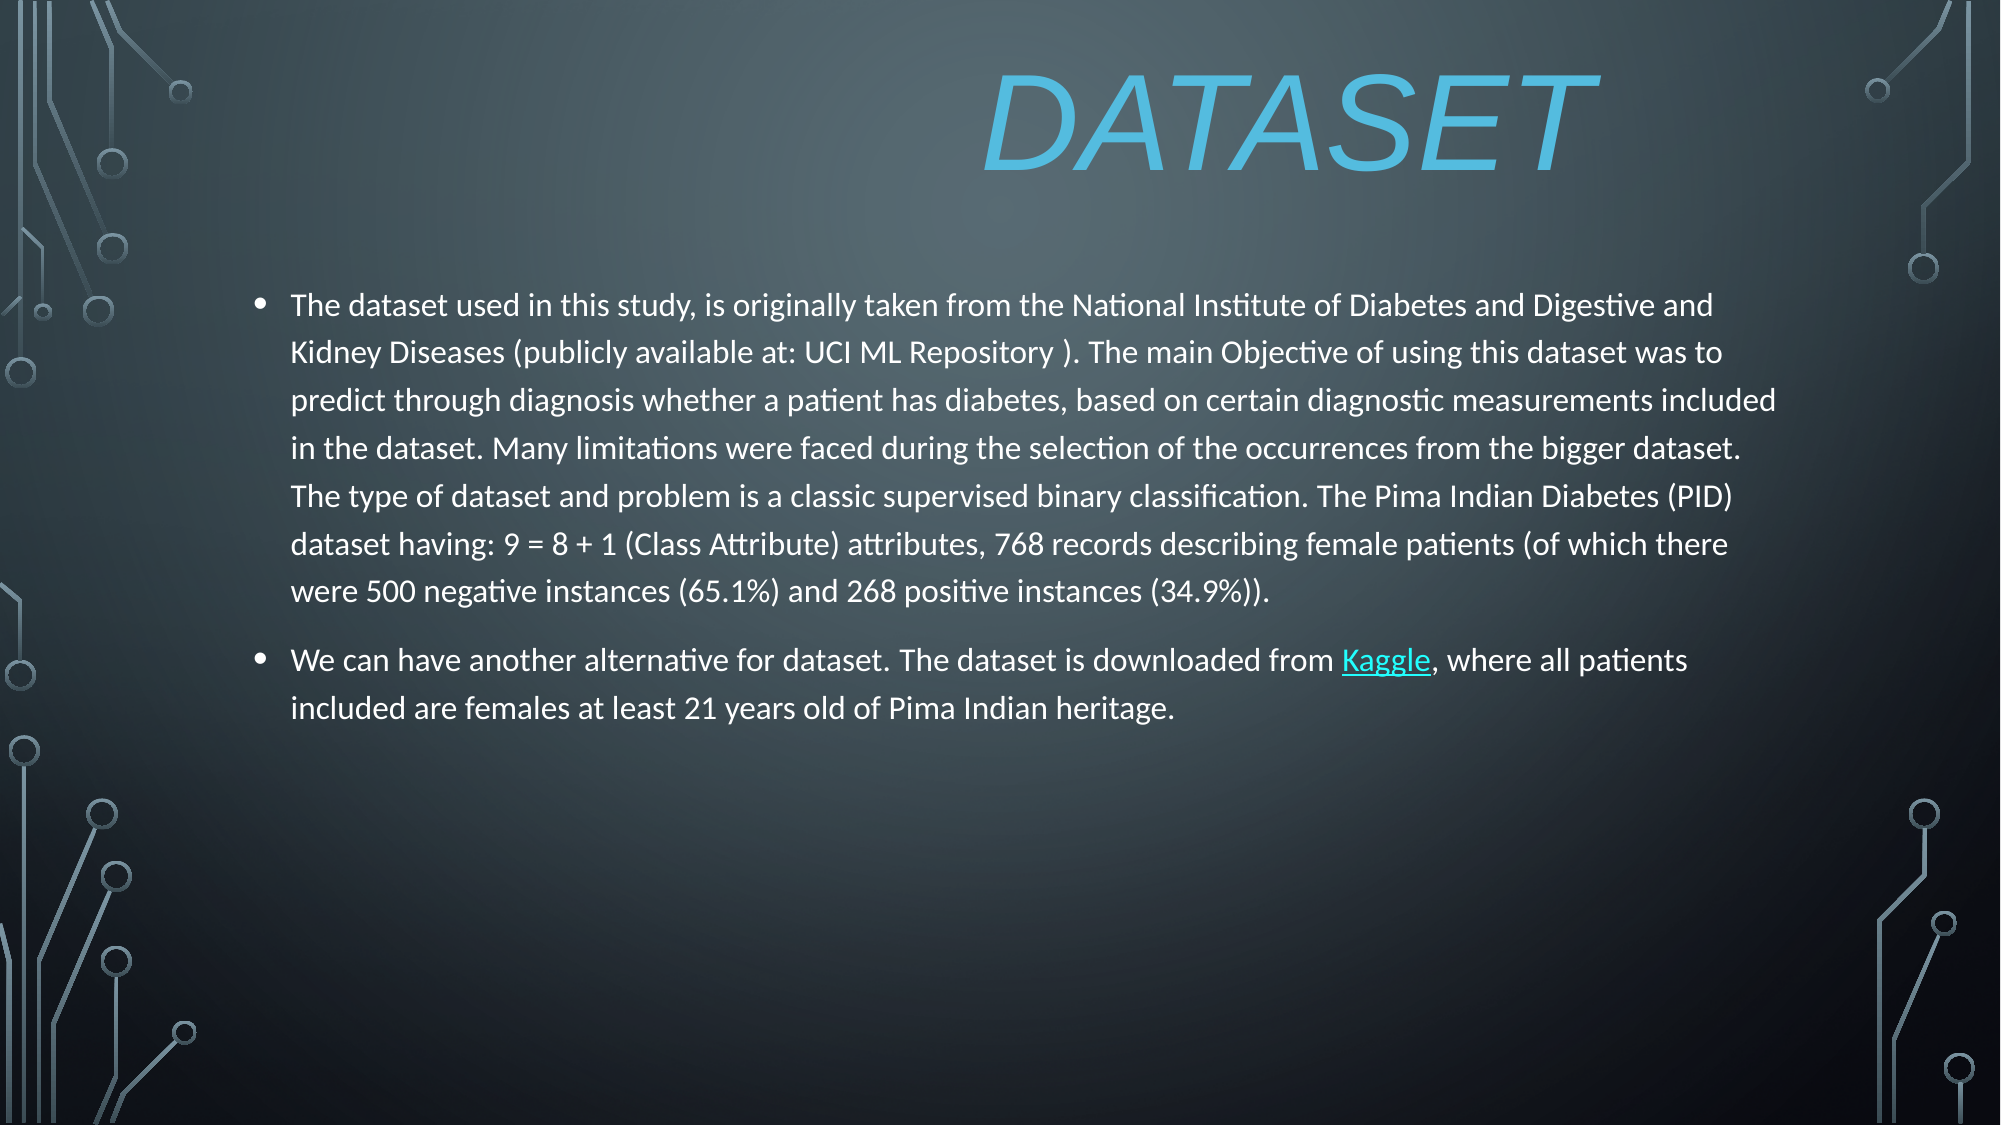

# DATASET

The dataset used in this study, is originally taken from the National Institute of Diabetes and Digestive and Kidney Diseases (publicly available at: UCI ML Repository ). The main Objective of using this dataset was to predict through diagnosis whether a patient has diabetes, based on certain diagnostic measurements included in the dataset. Many limitations were faced during the selection of the occurrences from the bigger dataset. The type of dataset and problem is a classic supervised binary classification. The Pima Indian Diabetes (PID) dataset having: 9 = 8 + 1 (Class Attribute) attributes, 768 records describing female patients (of which there were 500 negative instances (65.1%) and 268 positive instances (34.9%)).
We can have another alternative for dataset. The dataset is downloaded from Kaggle, where all patients included are females at least 21 years old of Pima Indian heritage.